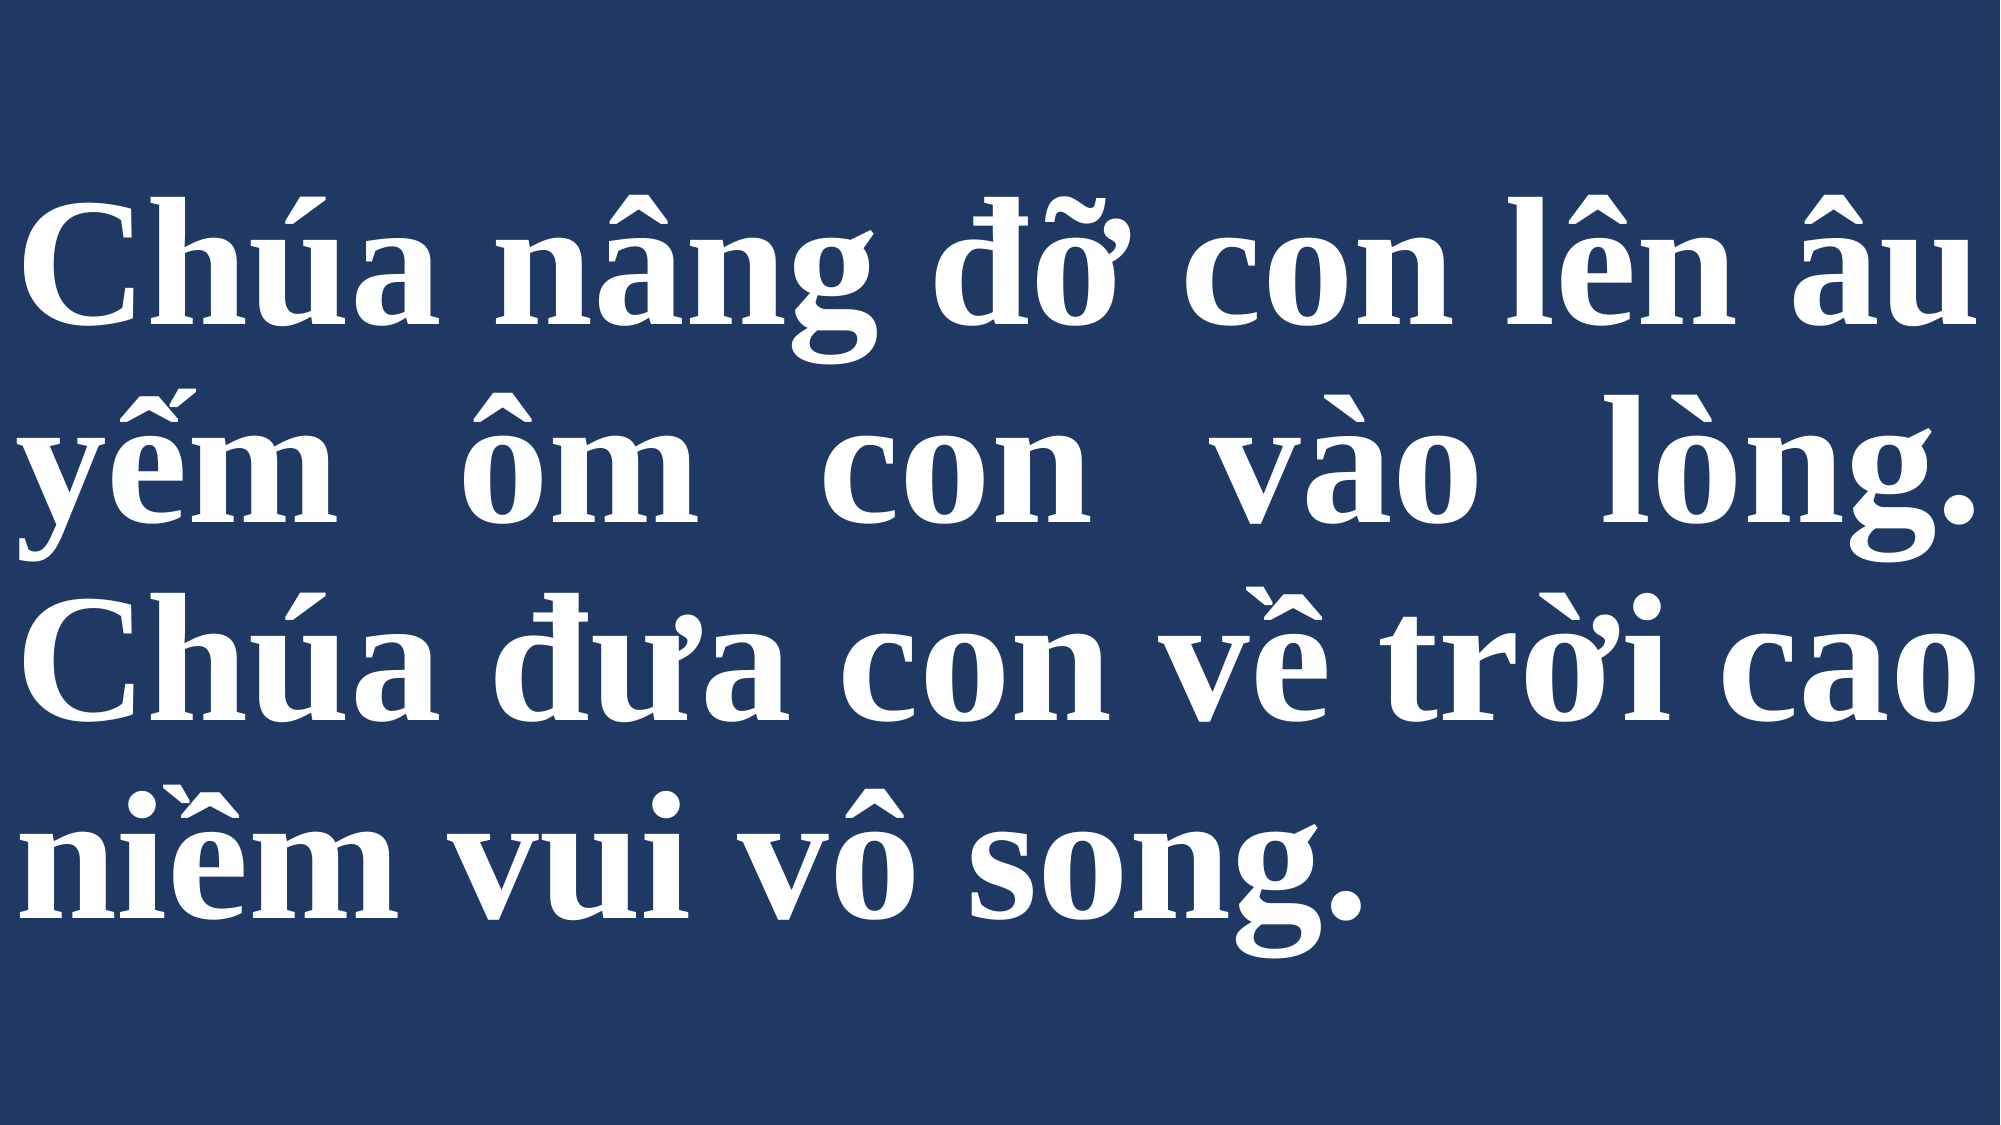

# Chúa nâng đỡ con lên âu yếm ôm con vào lòng. Chúa đưa con về trời cao niềm vui vô song.